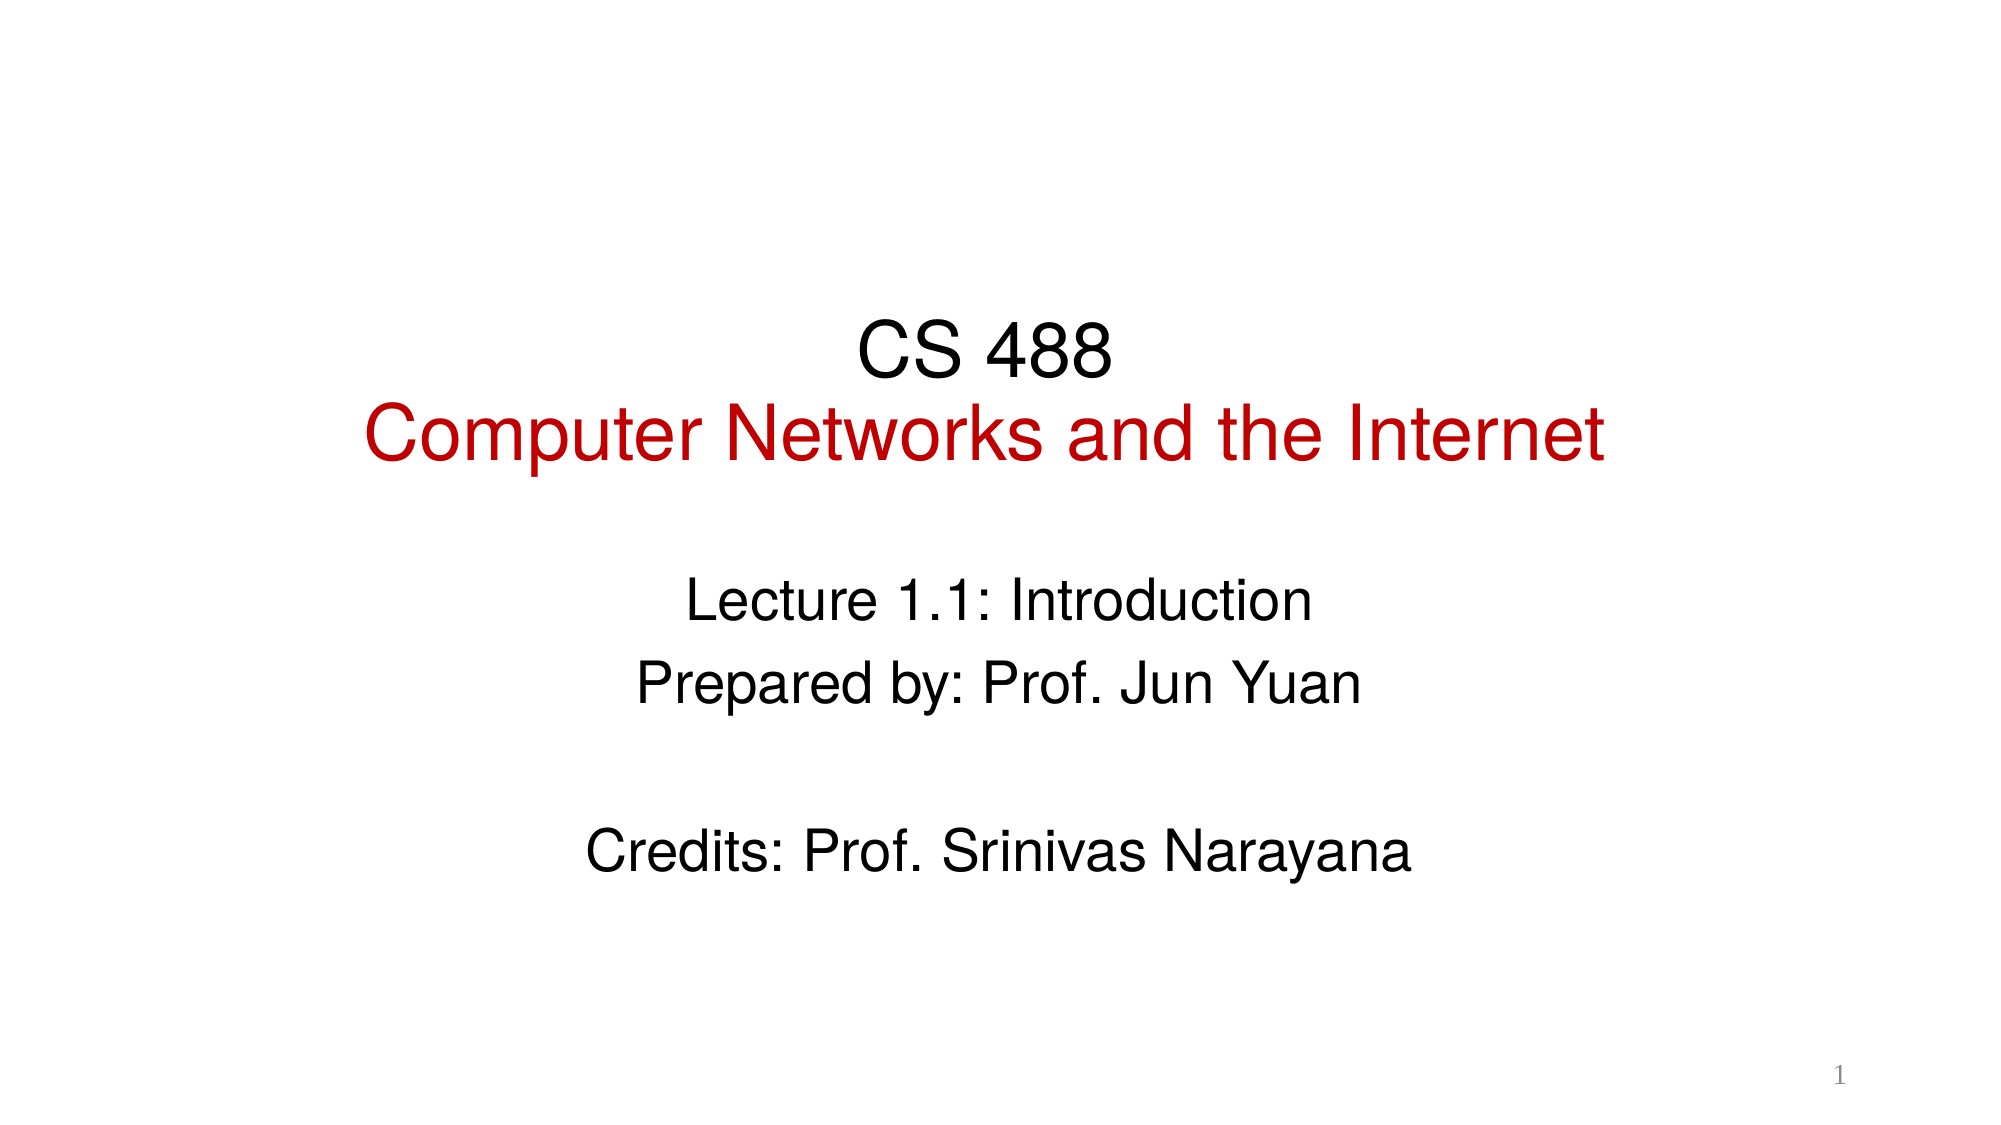

# CS 488 Computer Networks and the Internet
Lecture 1.1: Introduction
Prepared by: Prof. Jun Yuan

Credits: Prof. Srinivas Narayana
1